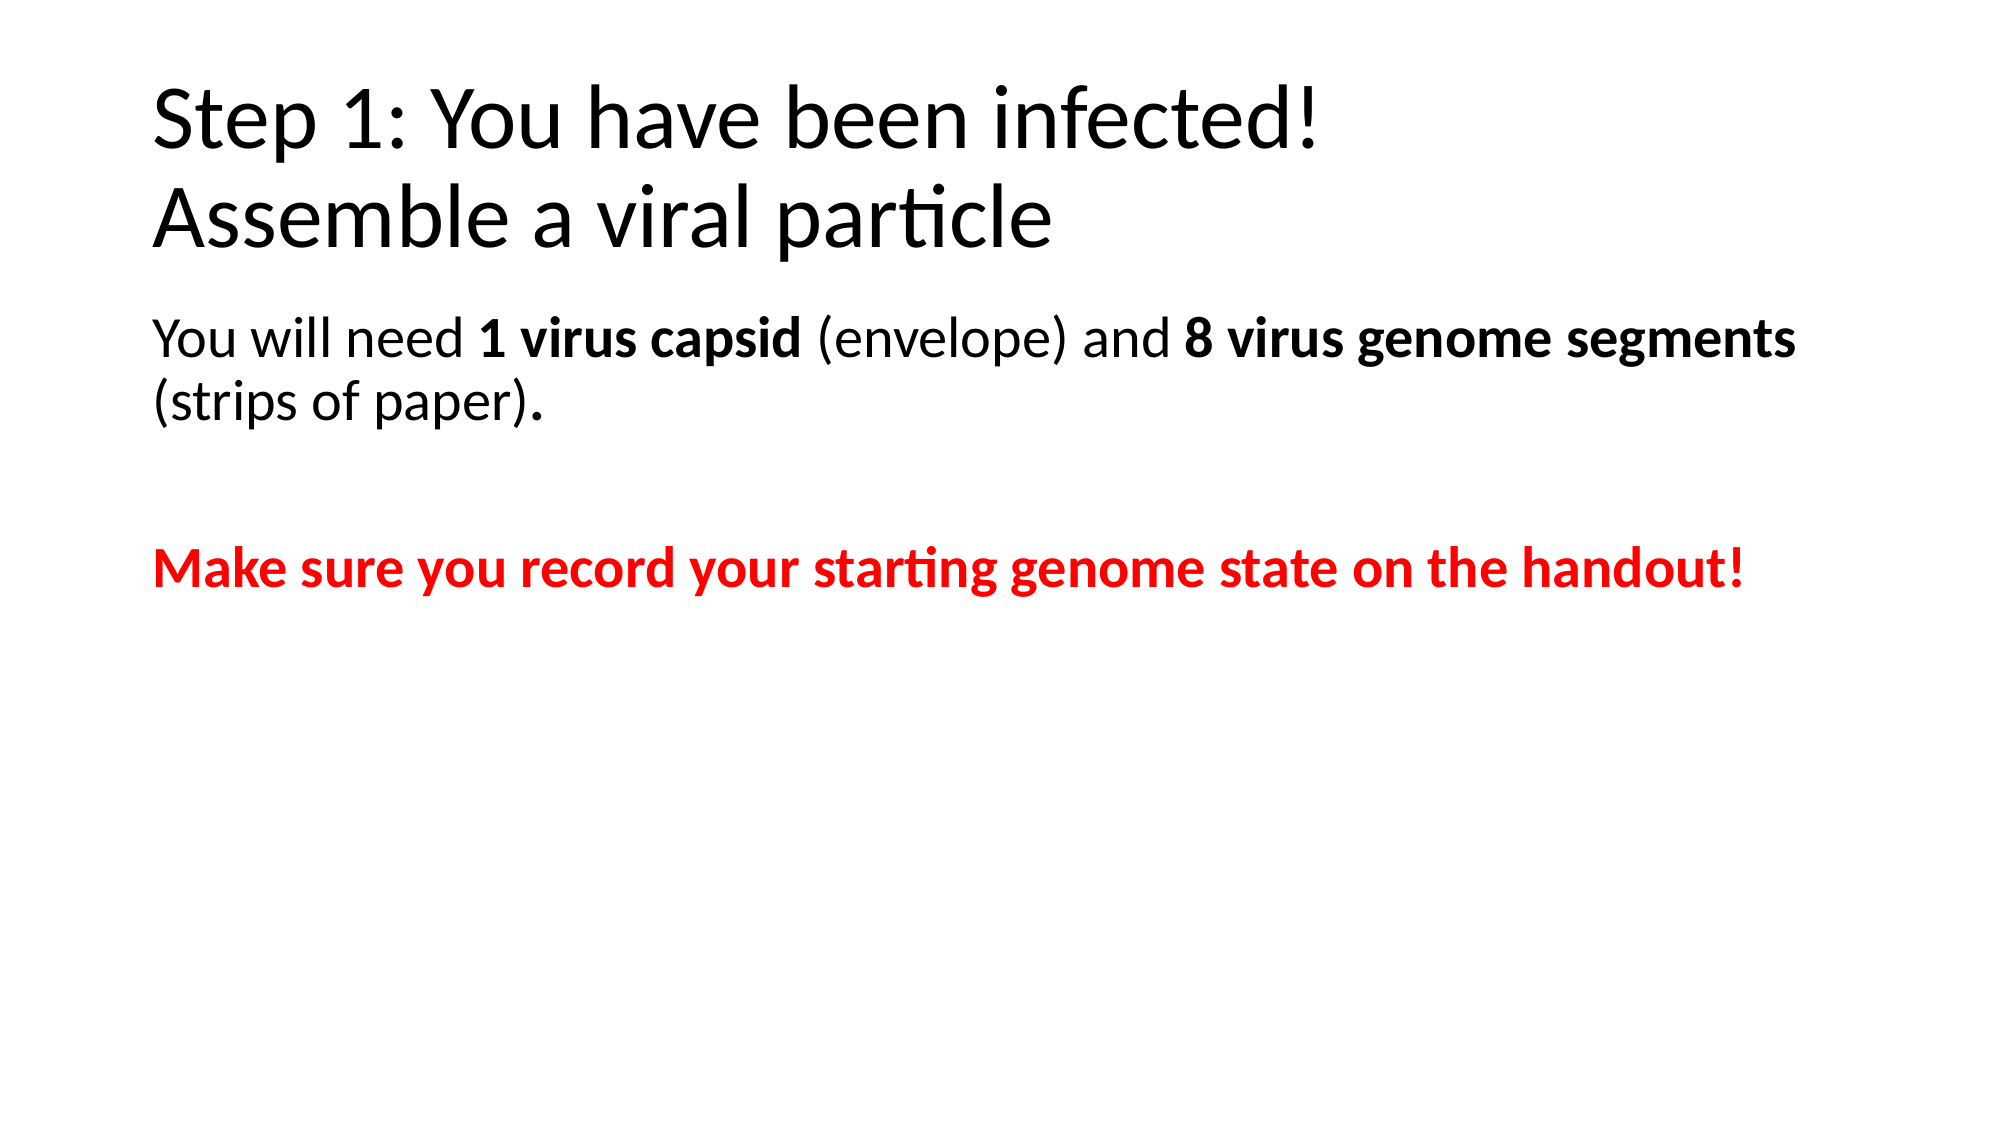

# Step 1: You have been infected! Assemble a viral particle
You will need 1 virus capsid (envelope) and 8 virus genome segments (strips of paper).

Make sure you record your starting genome state on the handout!